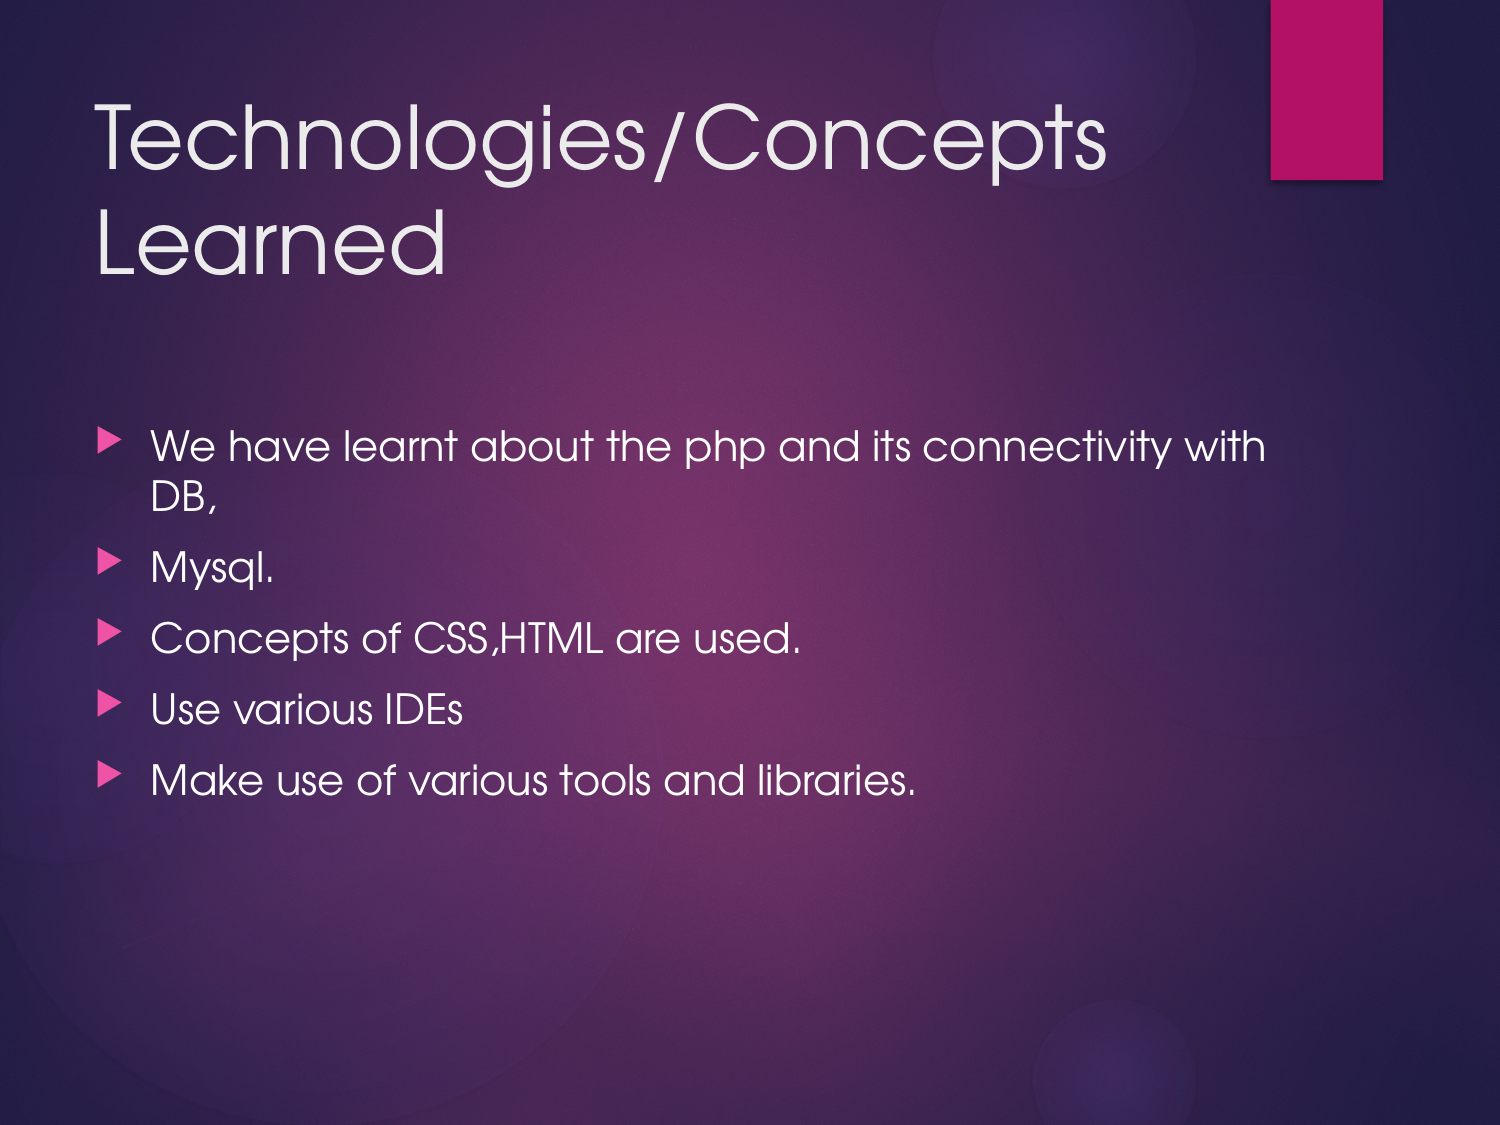

# Technologies/Concepts Learned
We have learnt about the php and its connectivity with DB,
Mysql.
Concepts of CSS,HTML are used.
Use various IDEs
Make use of various tools and libraries.